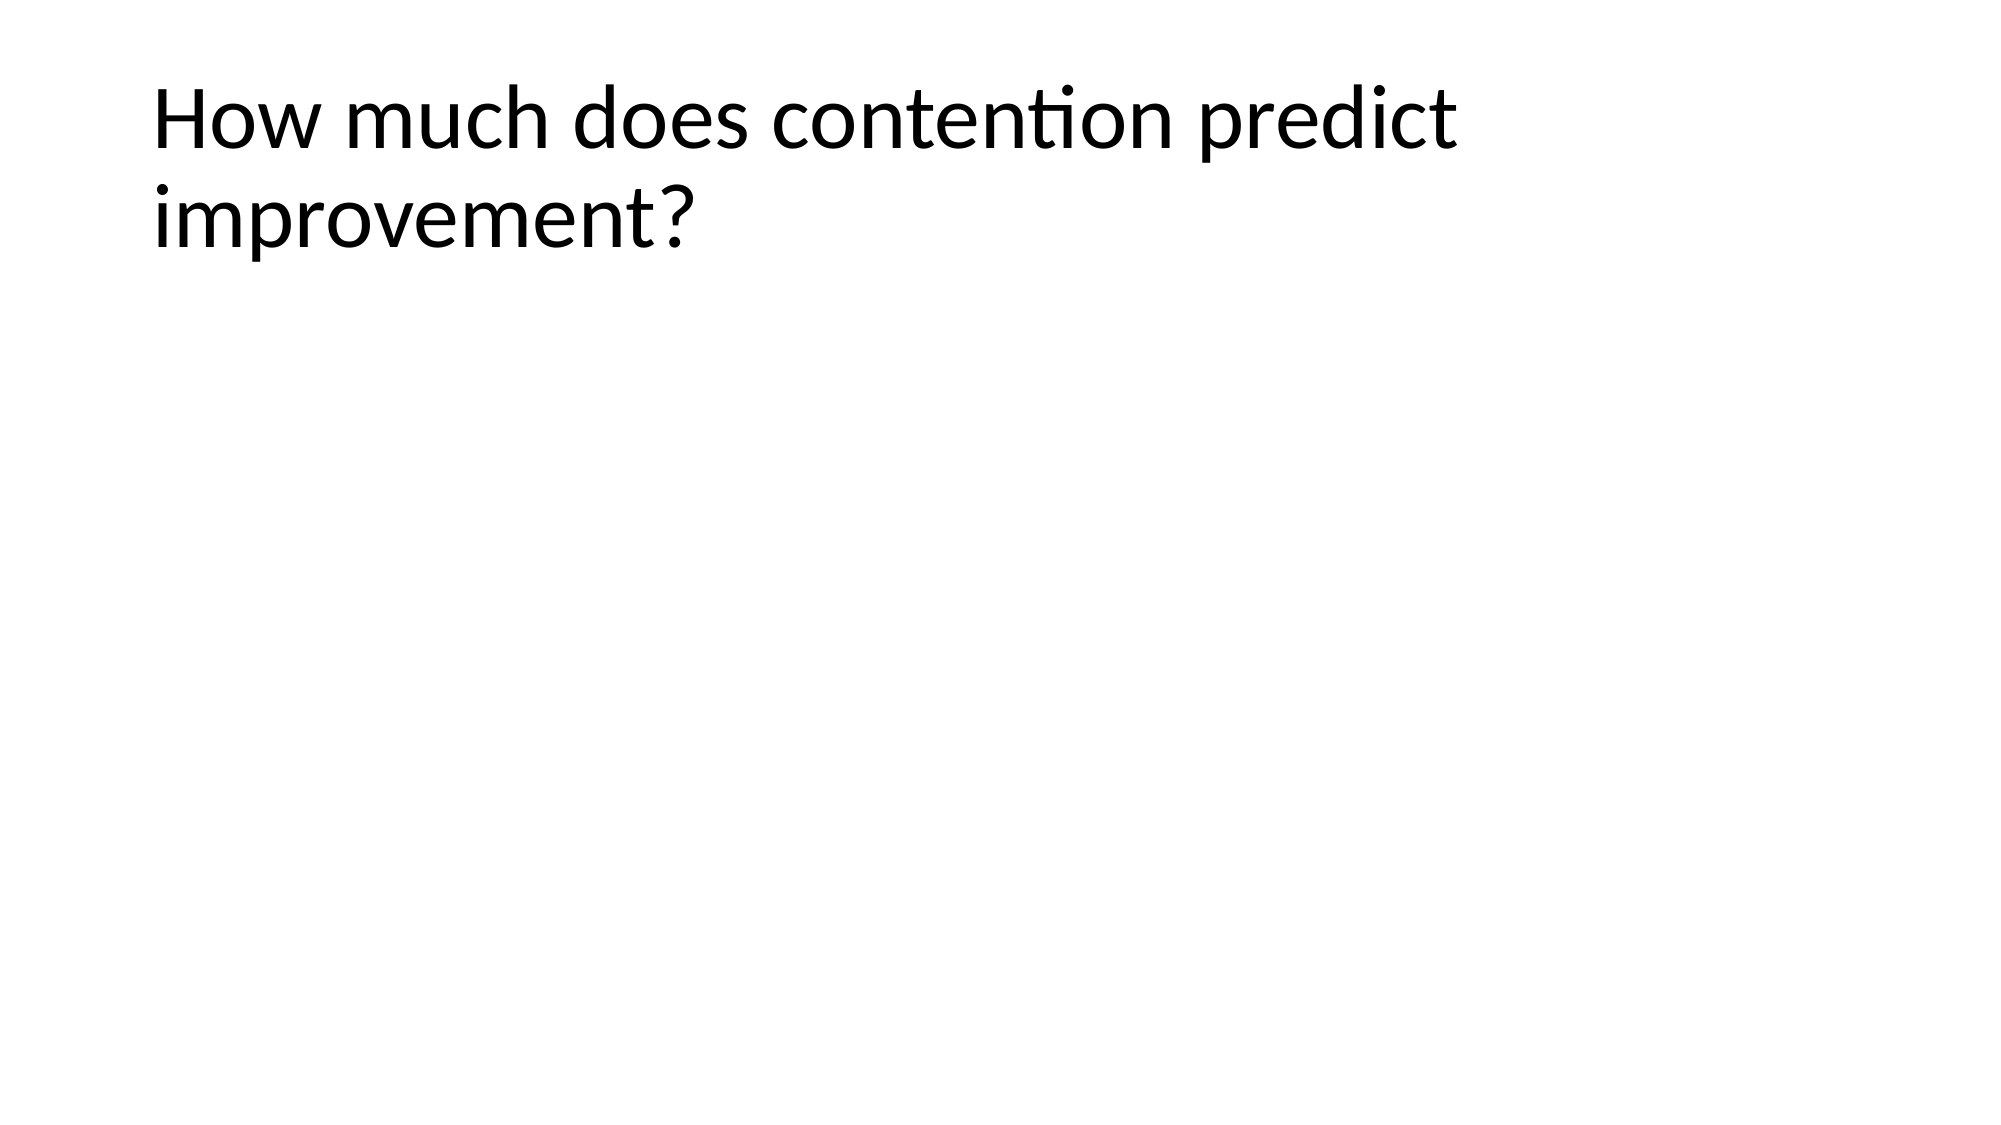

# How much does contention predict improvement?